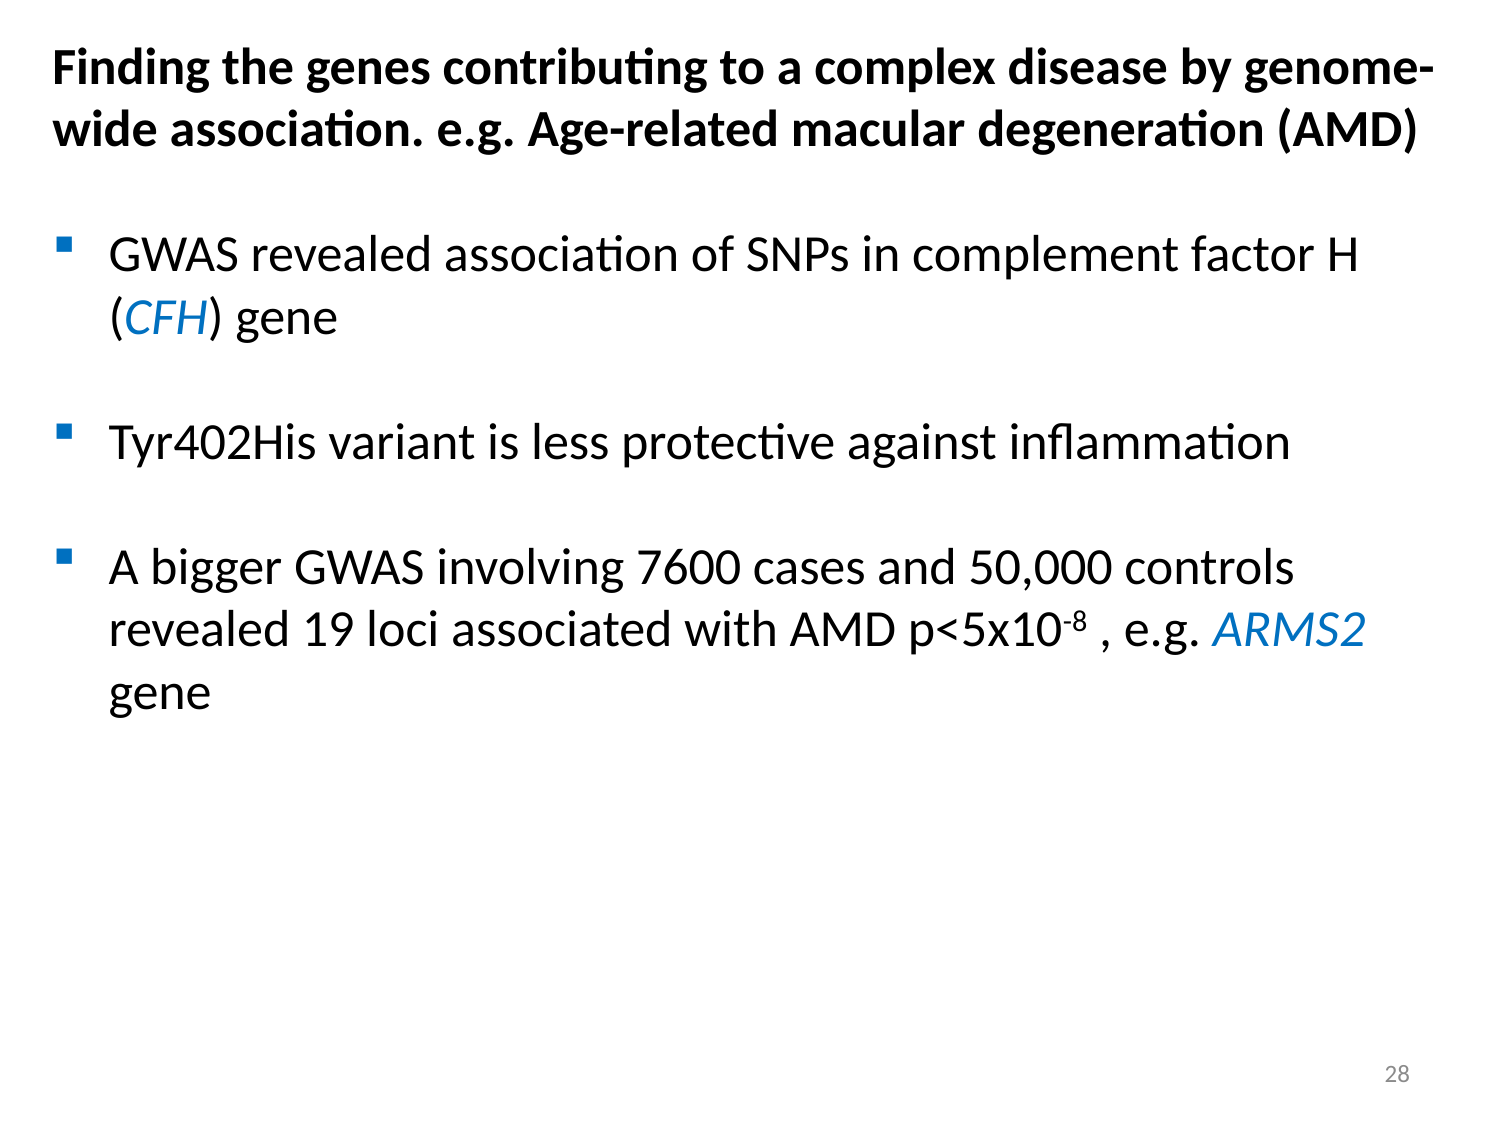

Finding the genes contributing to a complex disease by genome-wide association. e.g. Age-related macular degeneration (AMD)

GWAS revealed association of SNPs in complement factor H (CFH) gene

Tyr402His variant is less protective against inflammation

A bigger GWAS involving 7600 cases and 50,000 controls revealed 19 loci associated with AMD p<5x10-8 , e.g. ARMS2 gene
28